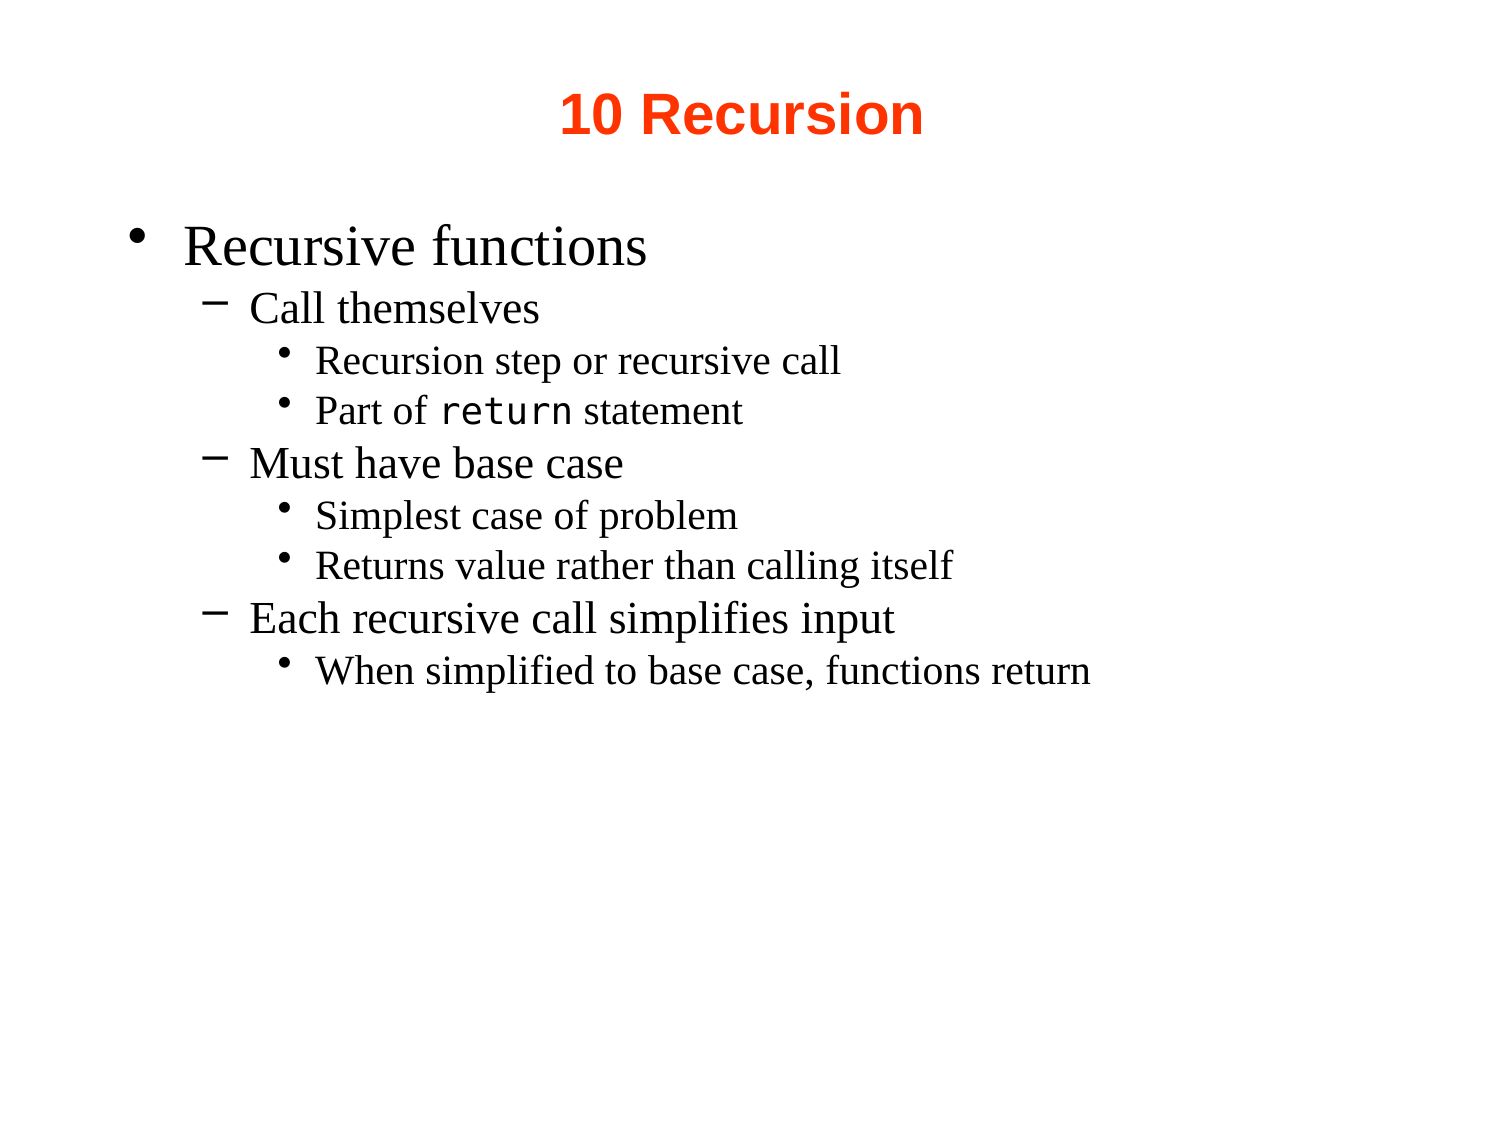

51
# 10 Recursion
Recursive functions
Call themselves
Recursion step or recursive call
Part of return statement
Must have base case
Simplest case of problem
Returns value rather than calling itself
Each recursive call simplifies input
When simplified to base case, functions return